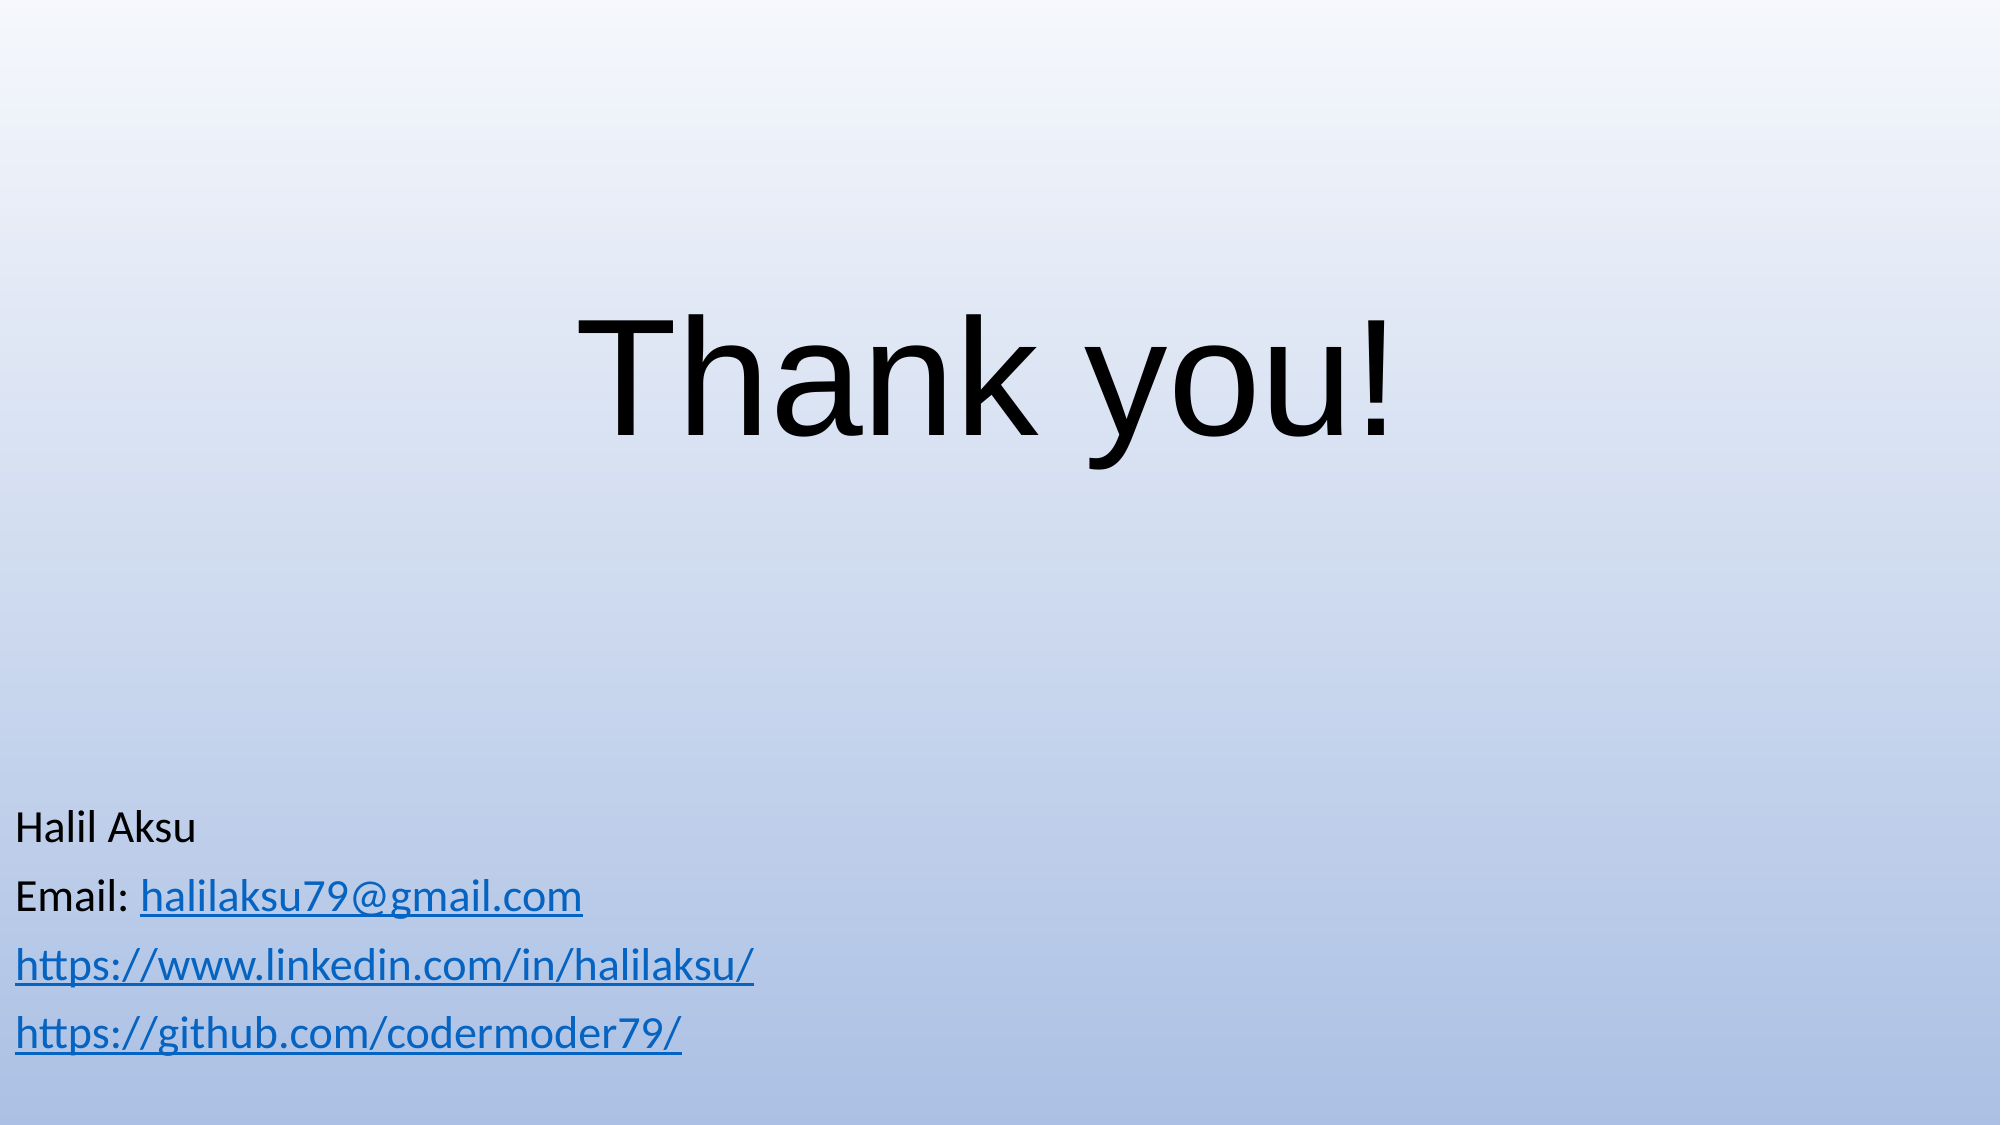

# Thank you!
Halil Aksu
Email: halilaksu79@gmail.com
https://www.linkedin.com/in/halilaksu/
https://github.com/codermoder79/